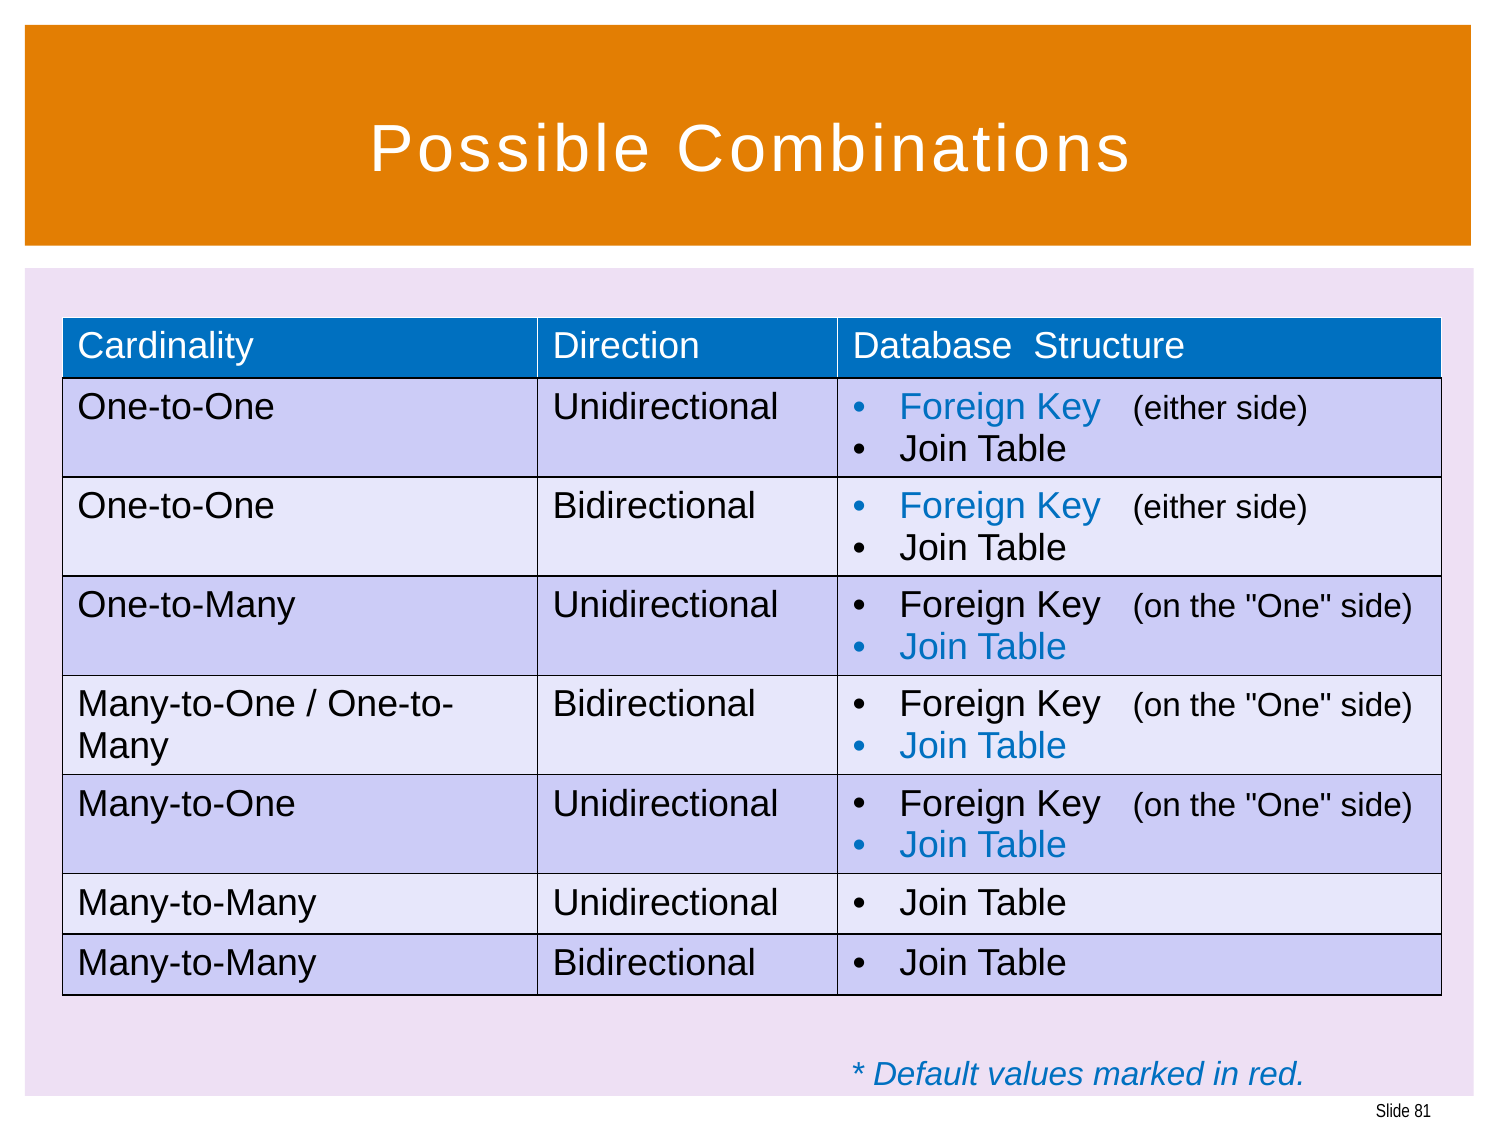

81
# Possible Combinations
| Cardinality | Direction | Database Structure |
| --- | --- | --- |
| One-to-One | Unidirectional | Foreign Key (either side) Join Table |
| One-to-One | Bidirectional | Foreign Key (either side) Join Table |
| One-to-Many | Unidirectional | Foreign Key (on the "One" side) Join Table |
| Many-to-One / One-to-Many | Bidirectional | Foreign Key (on the "One" side) Join Table |
| Many-to-One | Unidirectional | Foreign Key (on the "One" side) Join Table |
| Many-to-Many | Unidirectional | Join Table |
| Many-to-Many | Bidirectional | Join Table |
* Default values marked in red.